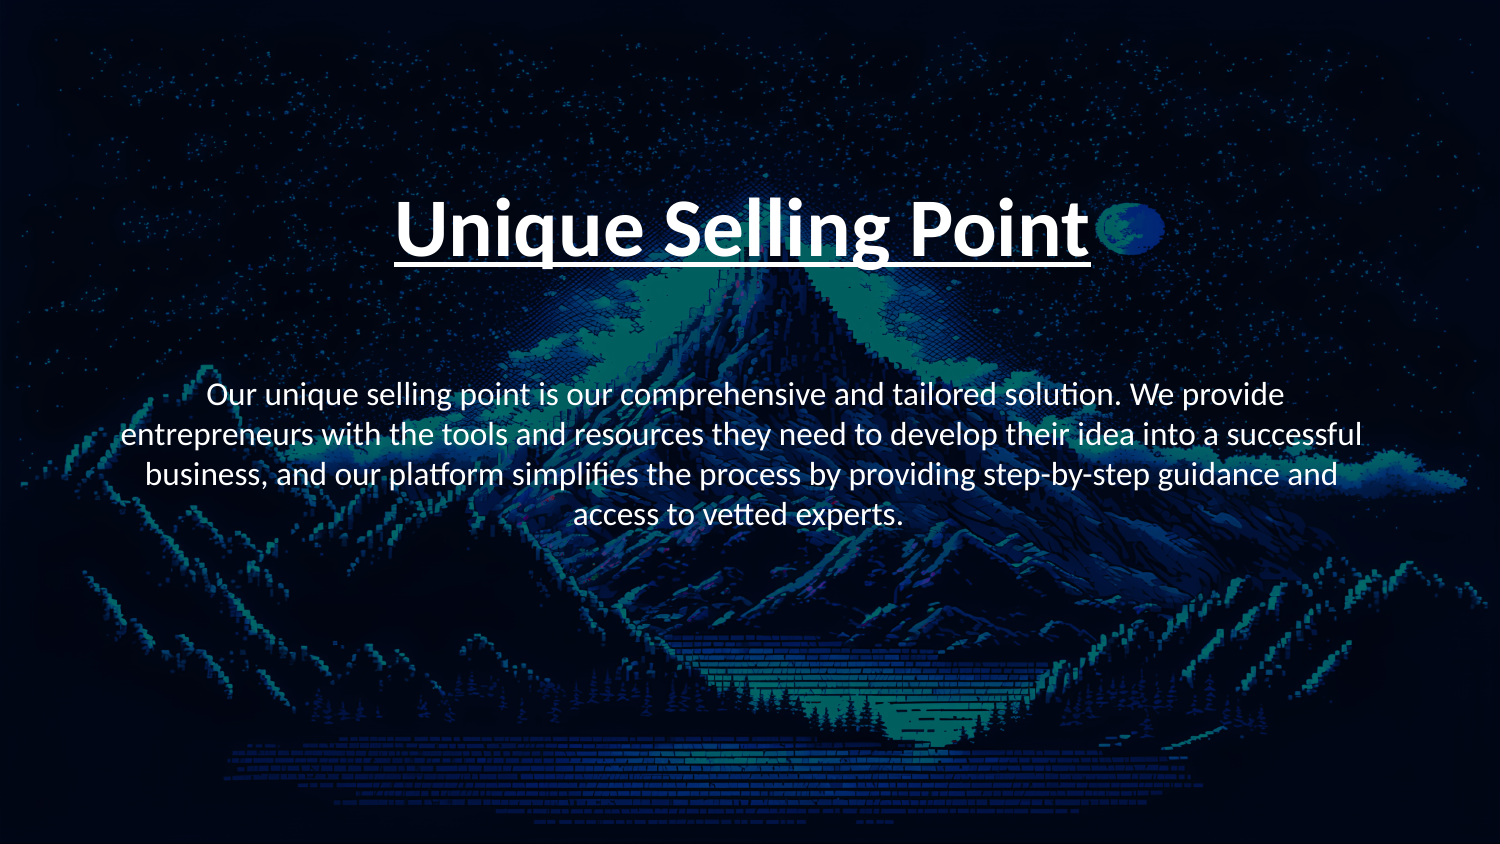

Unique Selling Point
 Our unique selling point is our comprehensive and tailored solution. We provide entrepreneurs with the tools and resources they need to develop their idea into a successful business, and our platform simplifies the process by providing step-by-step guidance and access to vetted experts.